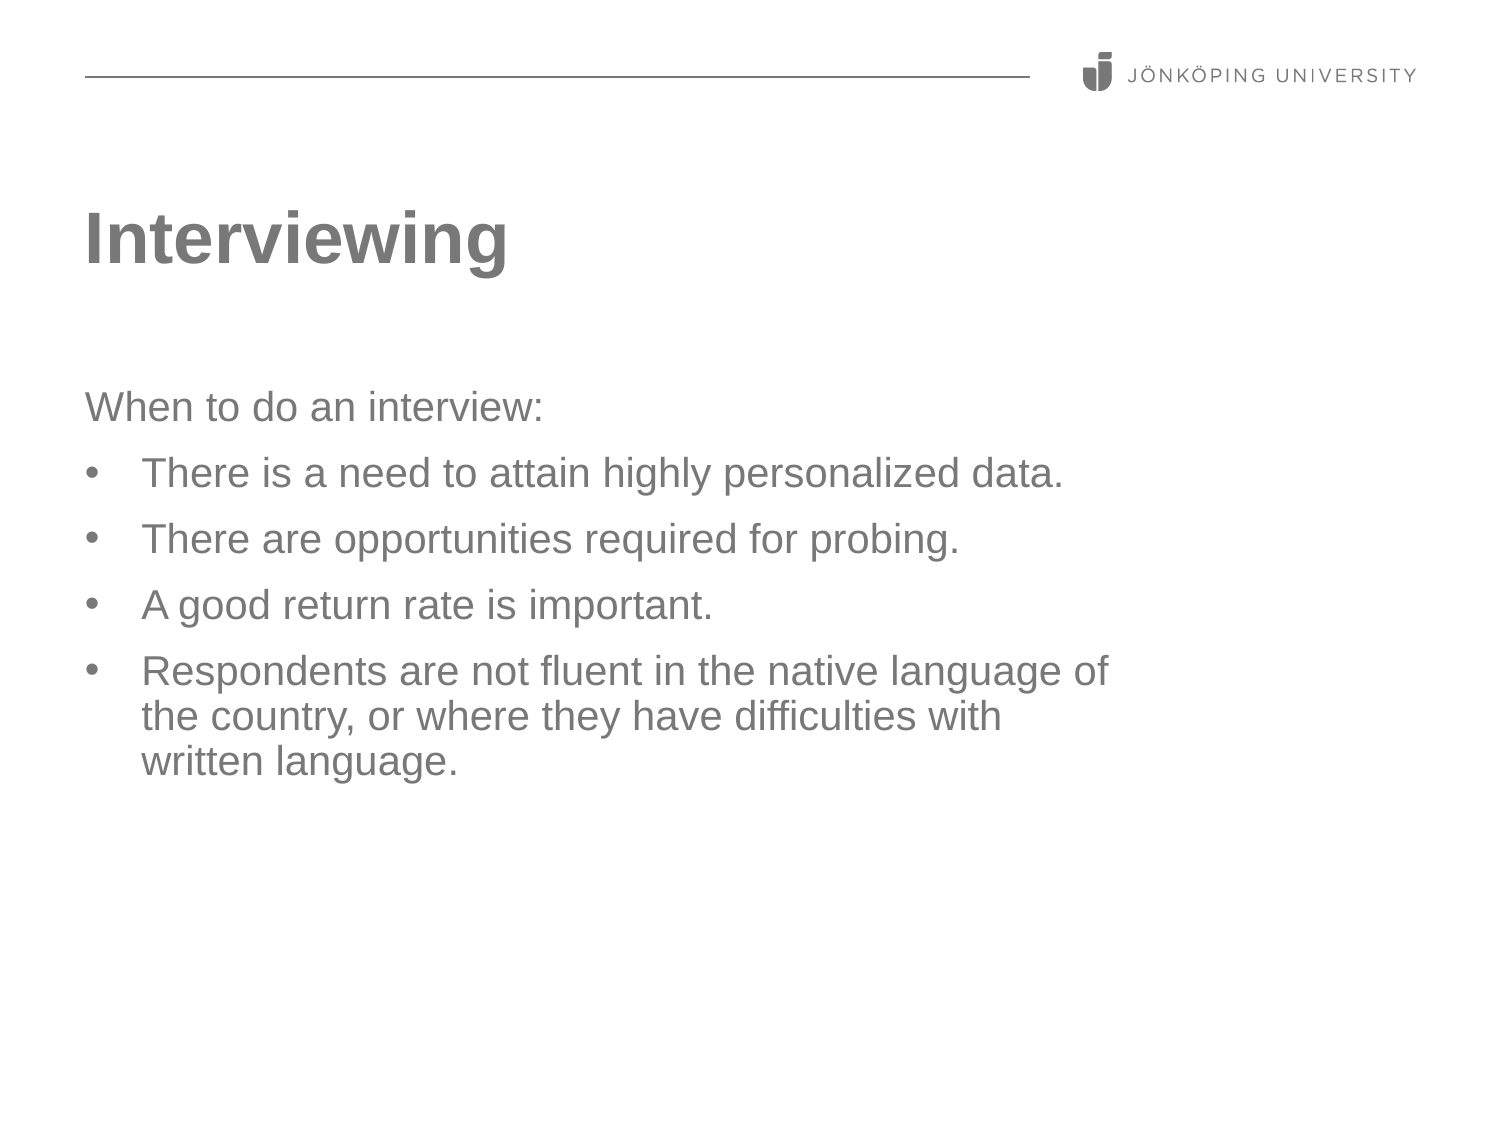

# Interviewing
When to do an interview:
There is a need to attain highly personalized data.
There are opportunities required for probing.
A good return rate is important.
Respondents are not fluent in the native language of the country, or where they have difficulties with written language.